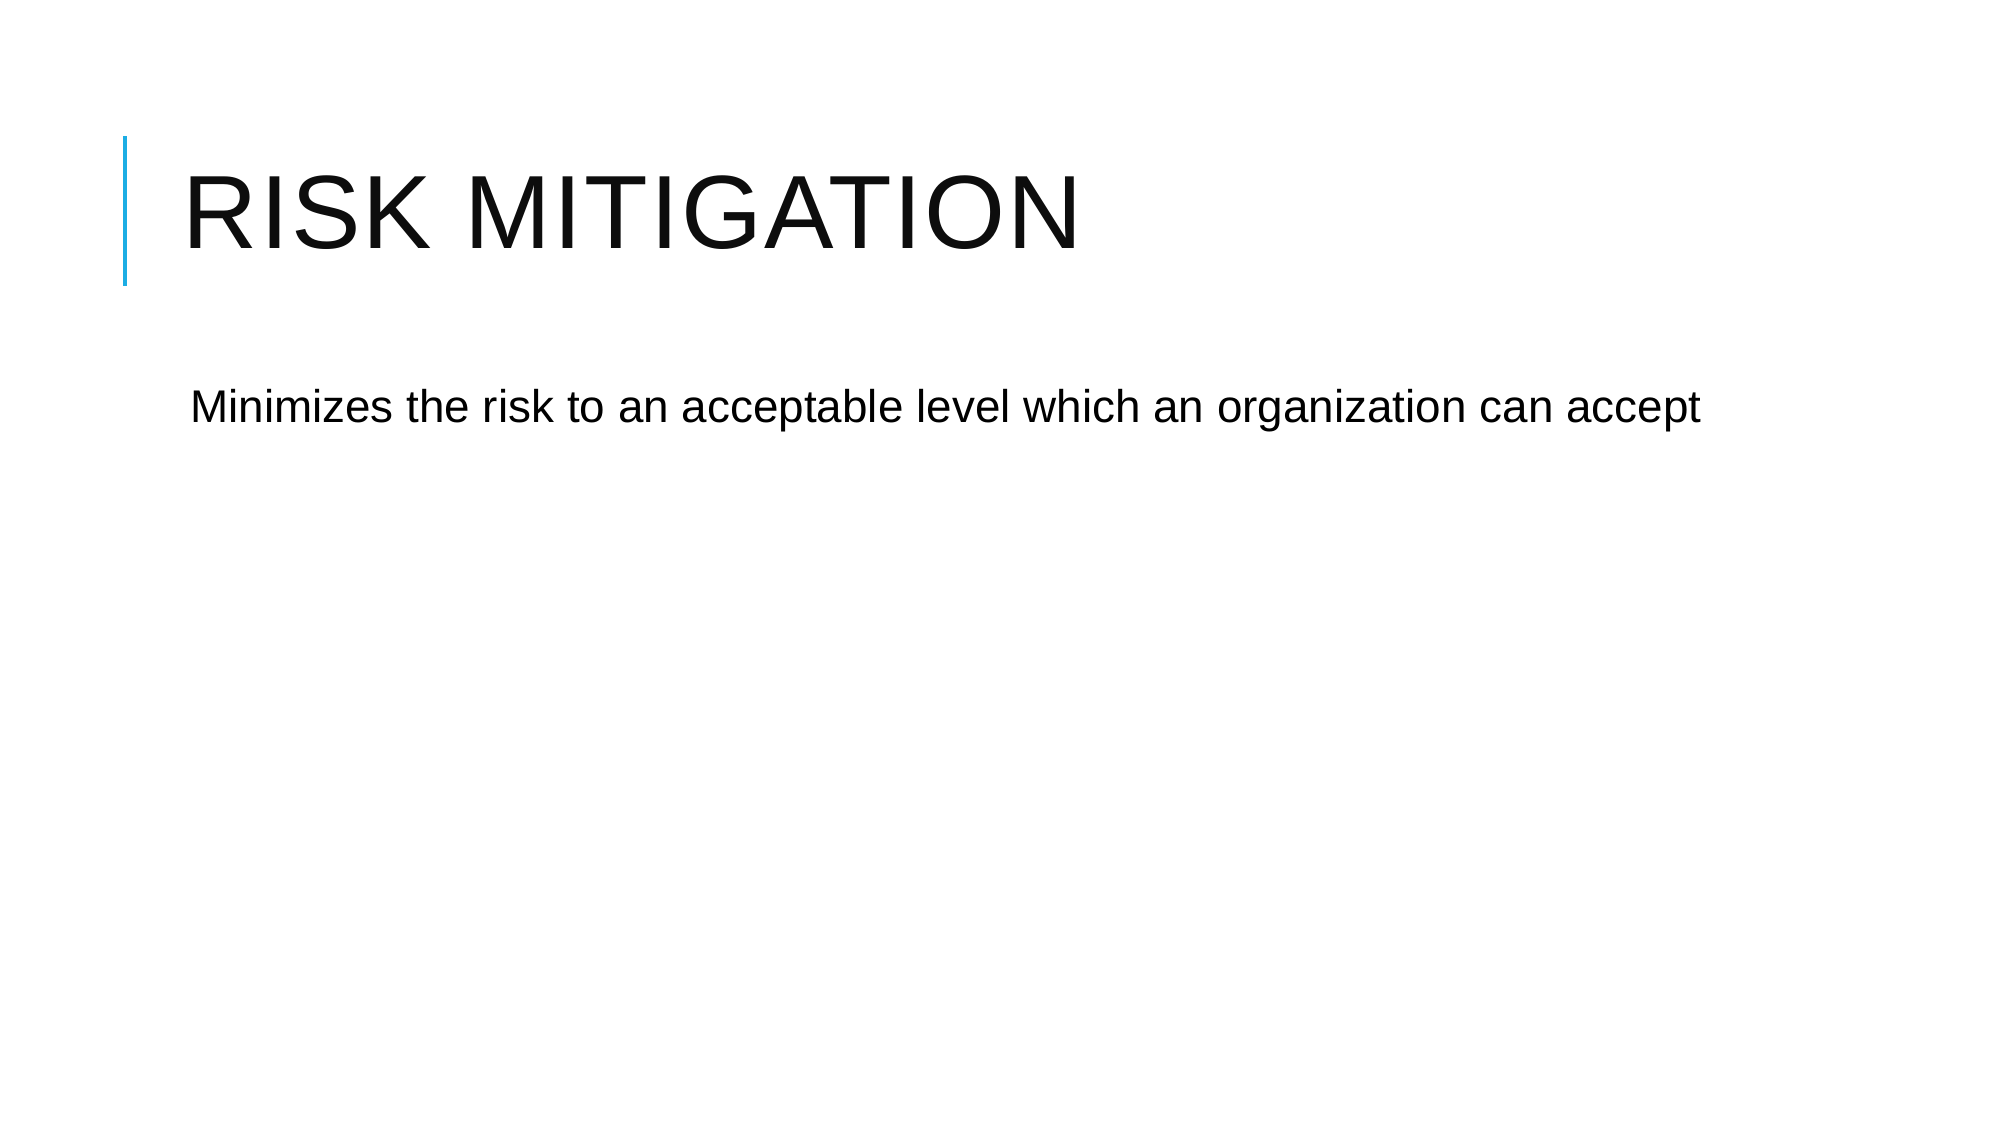

# Risk Mitigation
Minimizes the risk to an acceptable level which an organization can accept